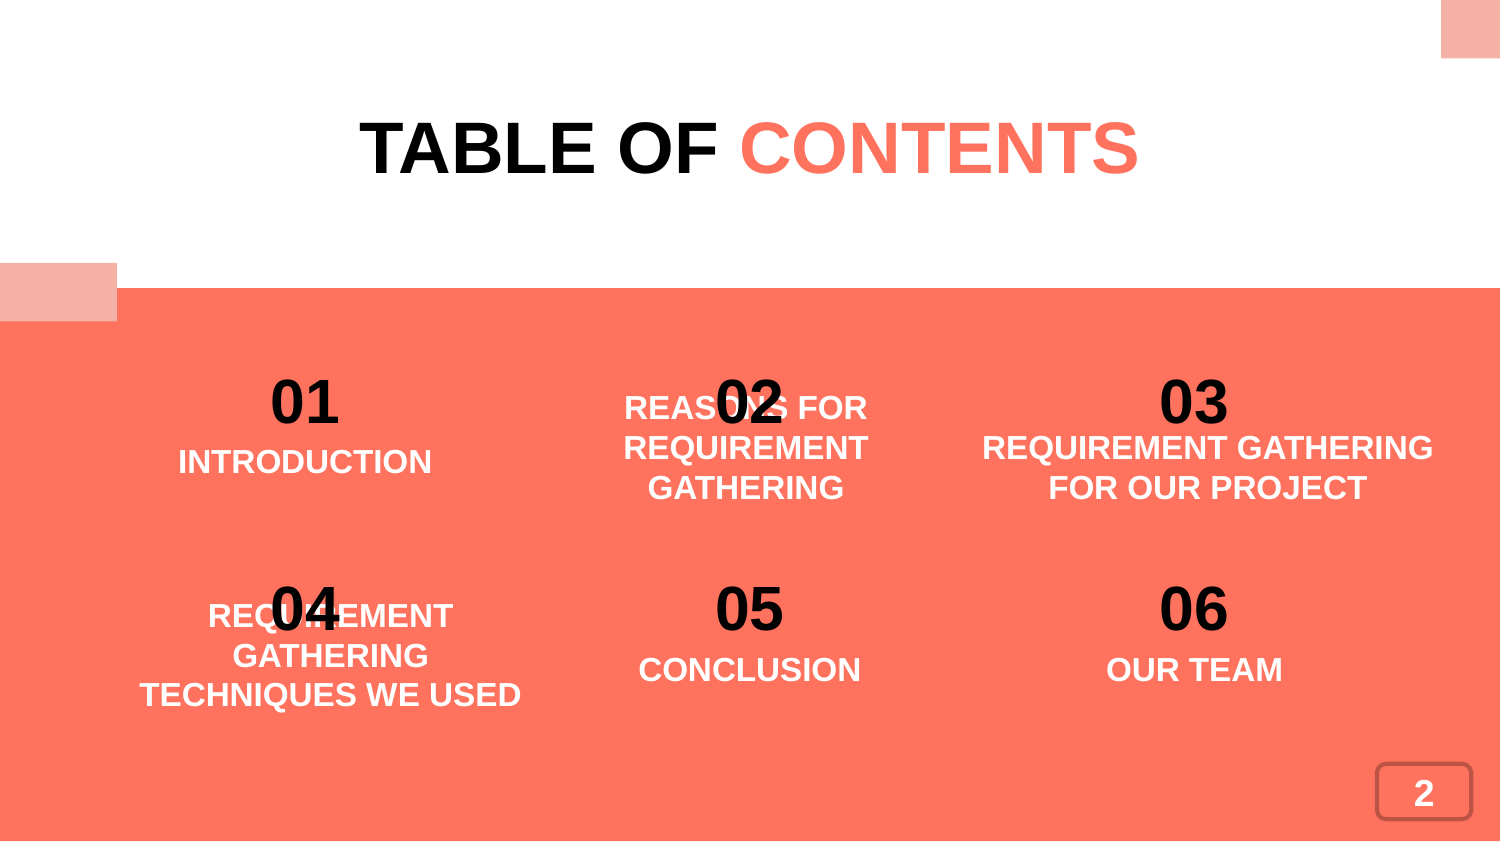

TABLE OF CONTENTS
01
02
03
# INTRODUCTION
REASONS FOR REQUIREMENT GATHERING
REQUIREMENT GATHERING FOR OUR PROJECT
04
05
06
REQUIREMENT GATHERING TECHNIQUES WE USED
CONCLUSION
OUR TEAM
2